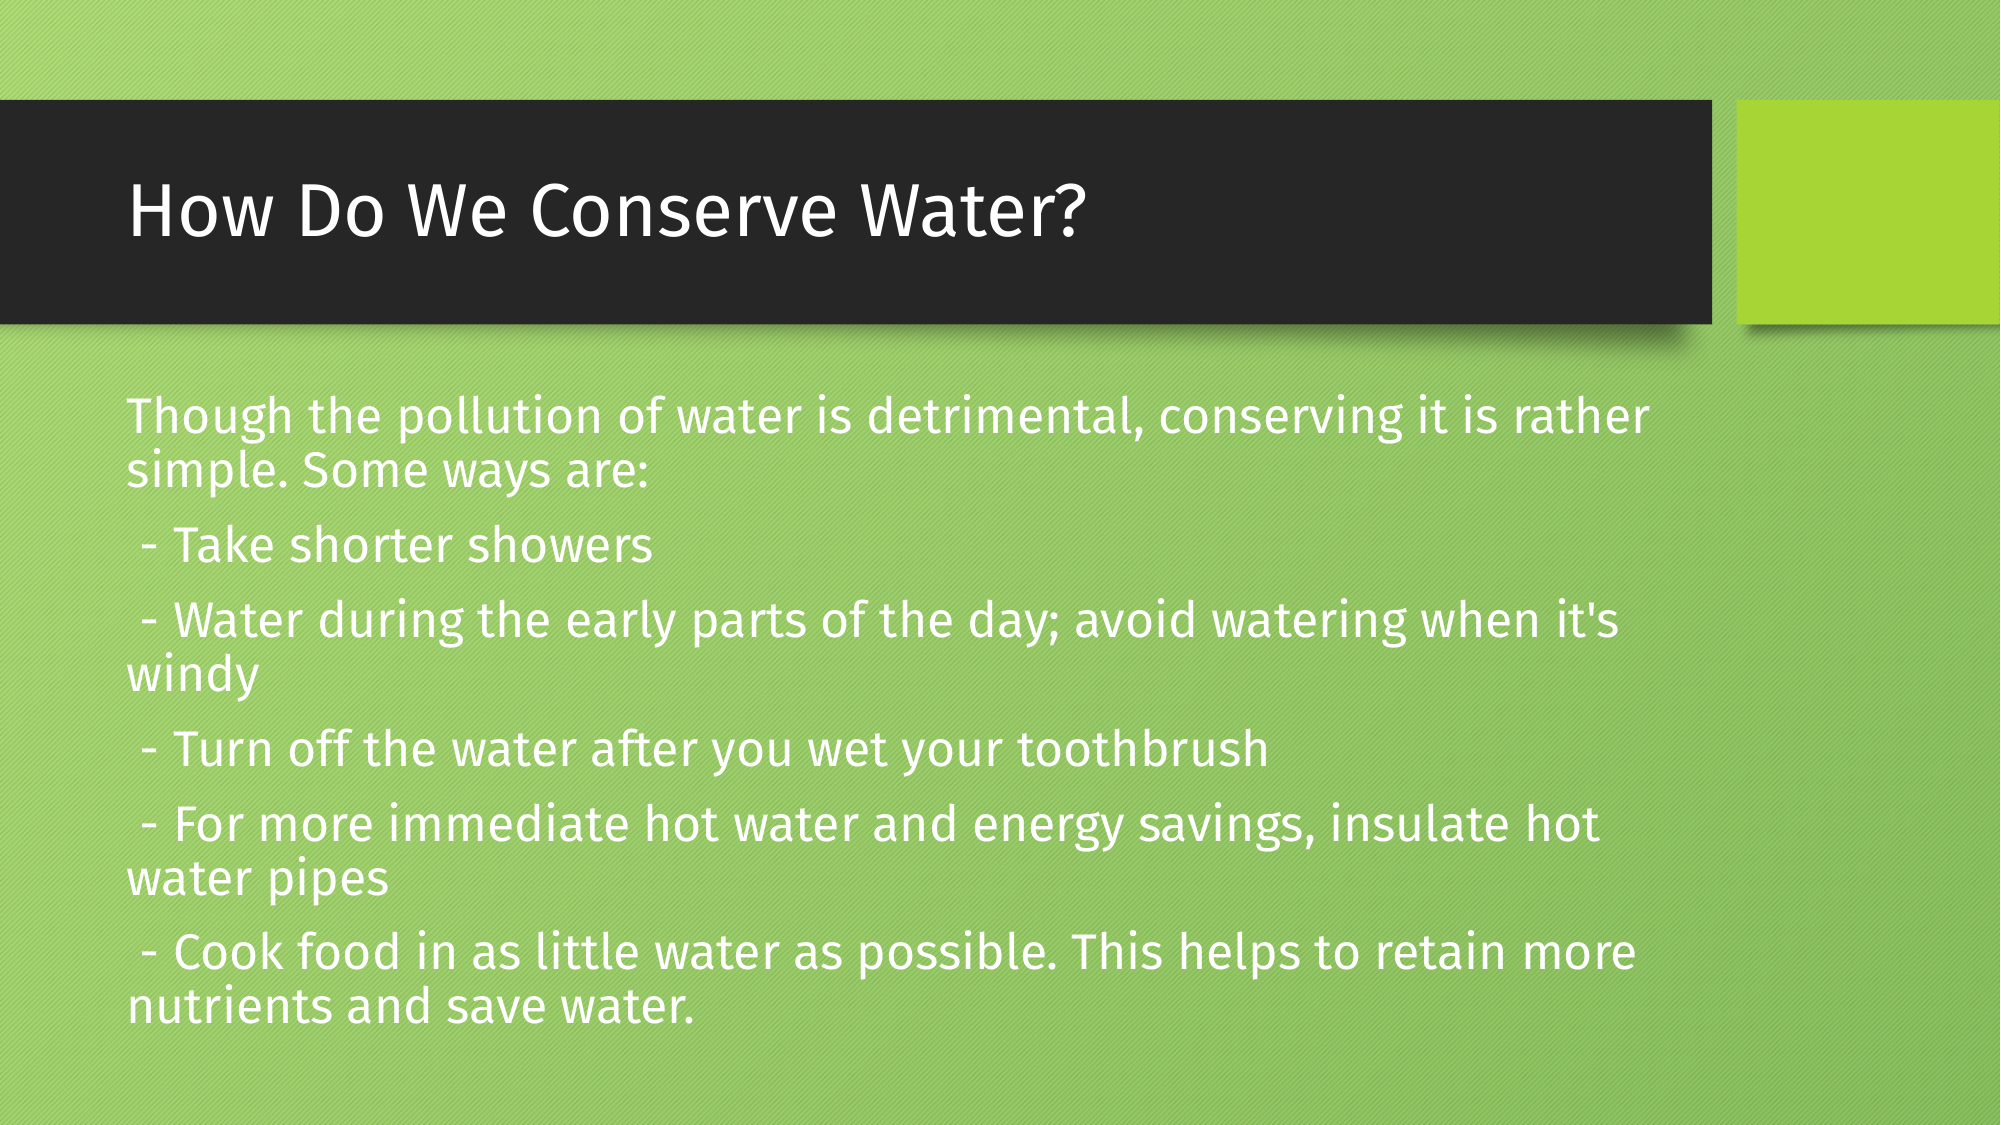

# How Do We Conserve Water?
Though the pollution of water is detrimental, conserving it is rather simple. Some ways are:
 - Take shorter showers
 - Water during the early parts of the day; avoid watering when it's windy
 - Turn off the water after you wet your toothbrush
 - For more immediate hot water and energy savings, insulate hot water pipes
 - Cook food in as little water as possible. This helps to retain more nutrients and save water.